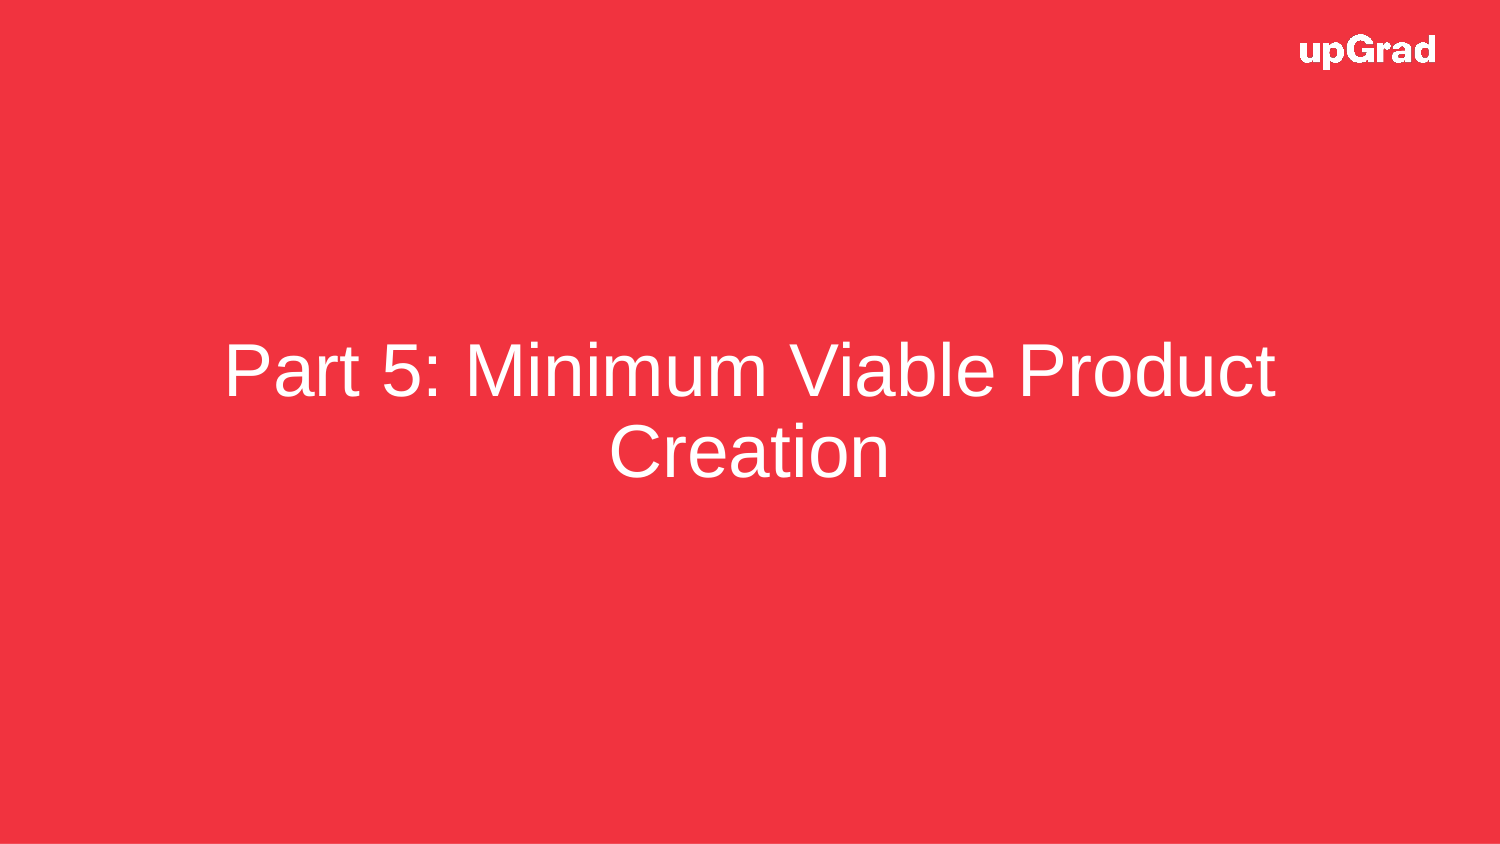

# Part 5: Minimum Viable Product Creation